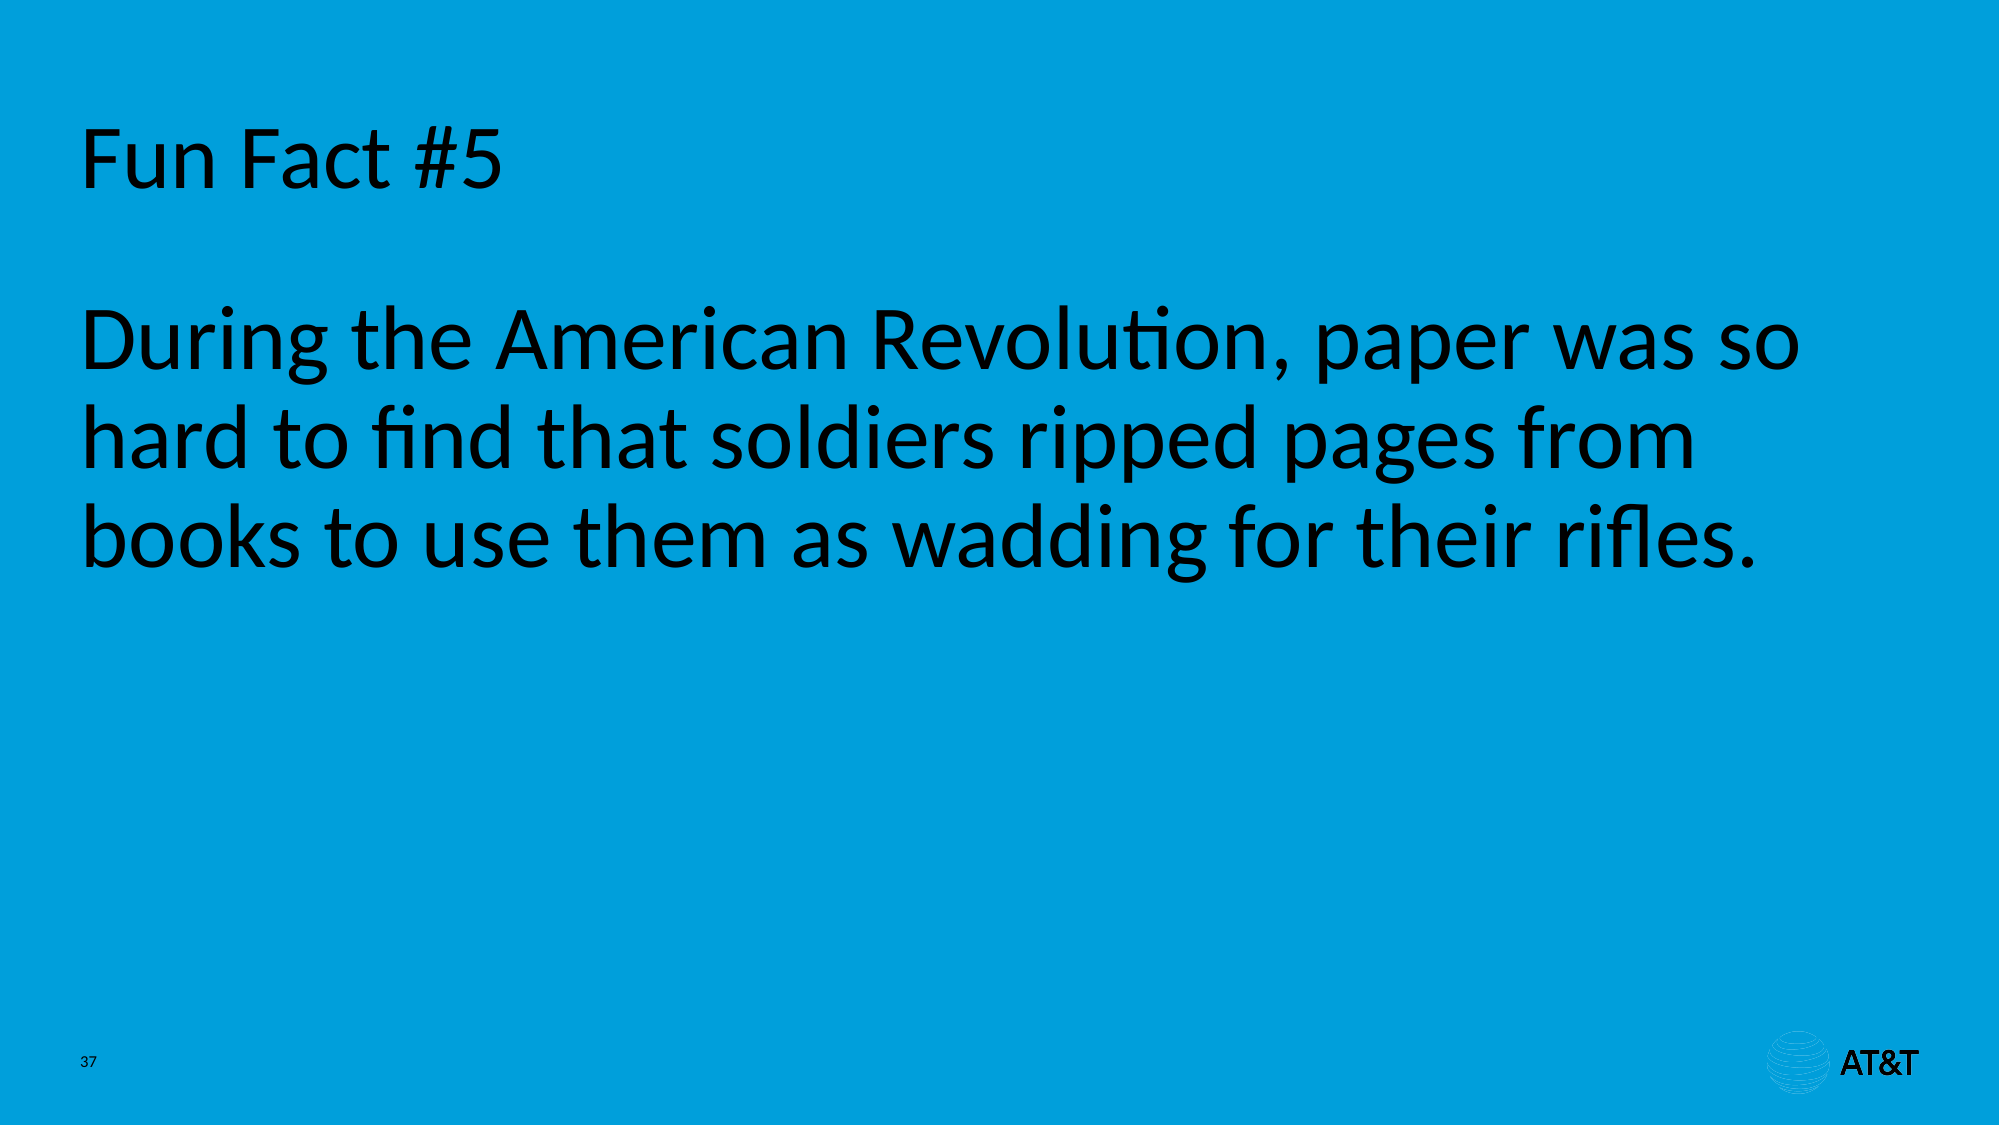

# Fun Fact #5
During the American Revolution, paper was so hard to find that soldiers ripped pages from books to use them as wadding for their rifles.
37